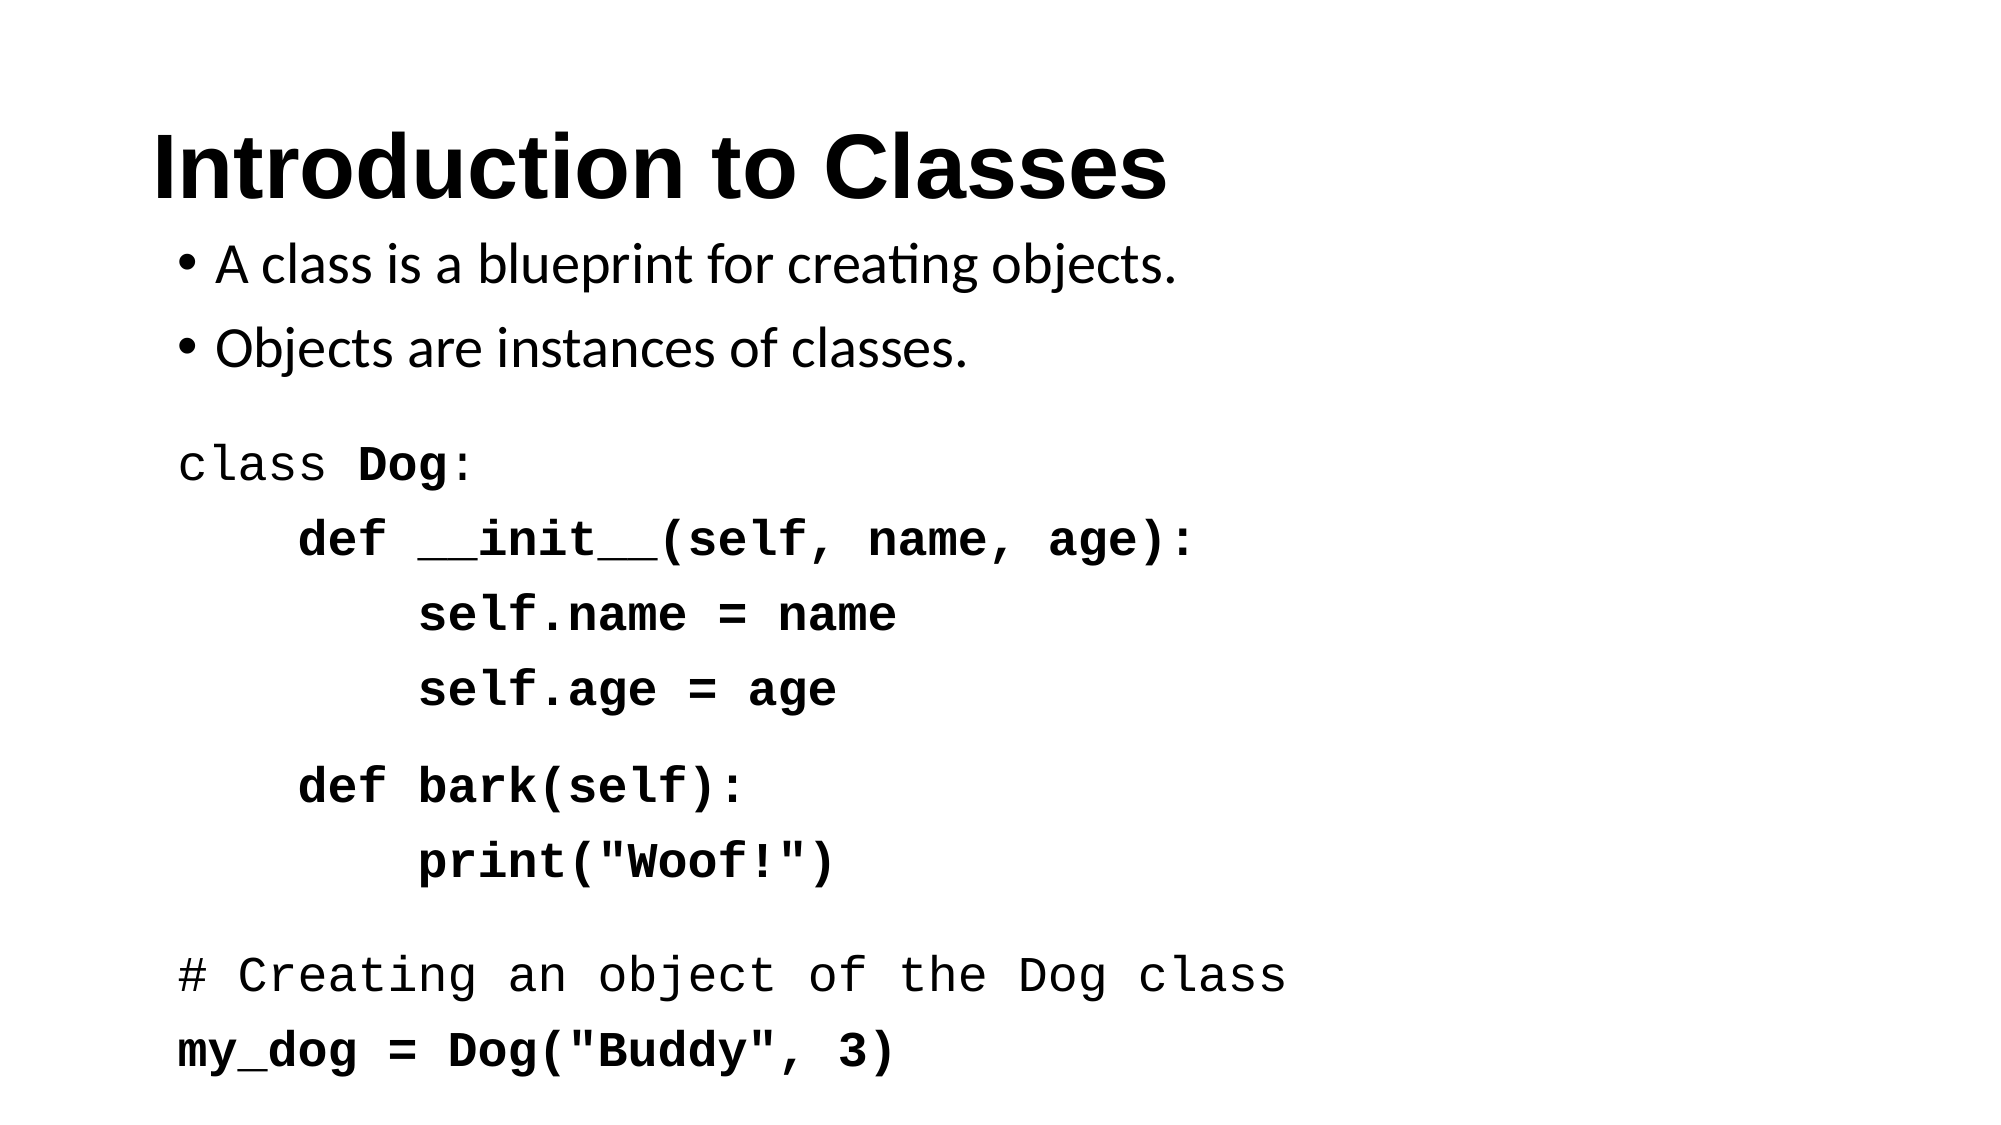

# Introduction to Classes
A class is a blueprint for creating objects.
Objects are instances of classes.

class Dog:
    def __init__(self, name, age):
        self.name = name
        self.age = age

    def bark(self):
        print("Woof!")

# Creating an object of the Dog class
my_dog = Dog("Buddy", 3)